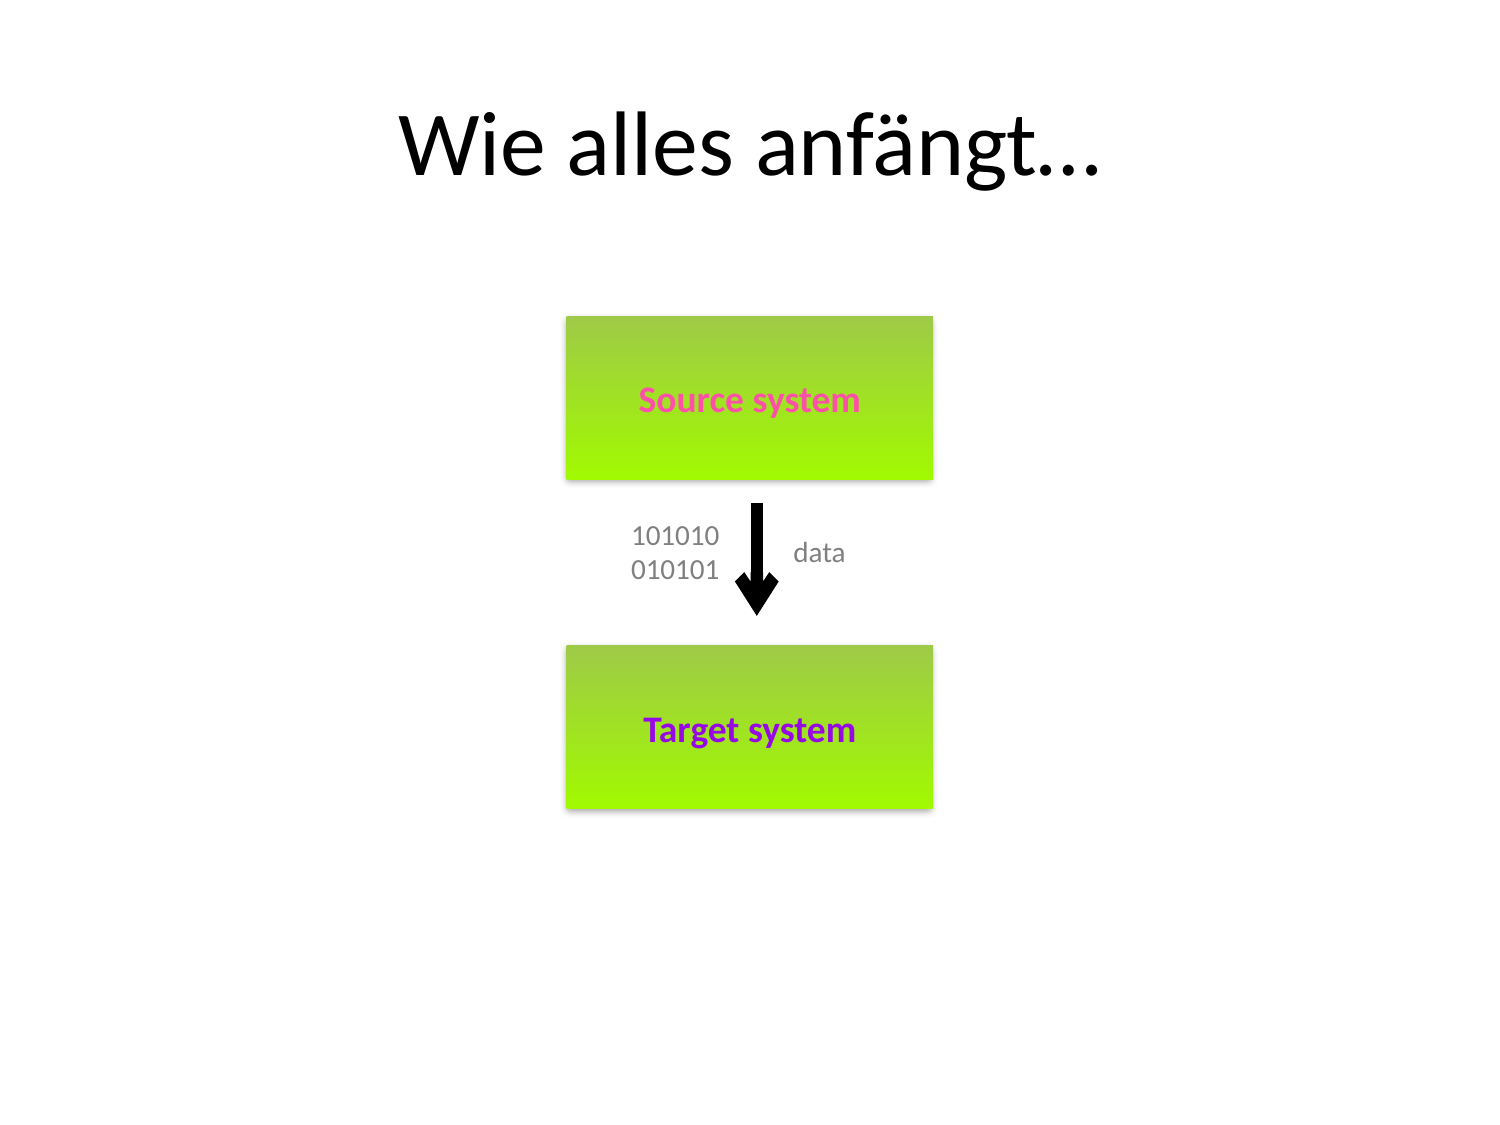

# Wie alles anfängt…
Source system
101010
010101
Target system
data